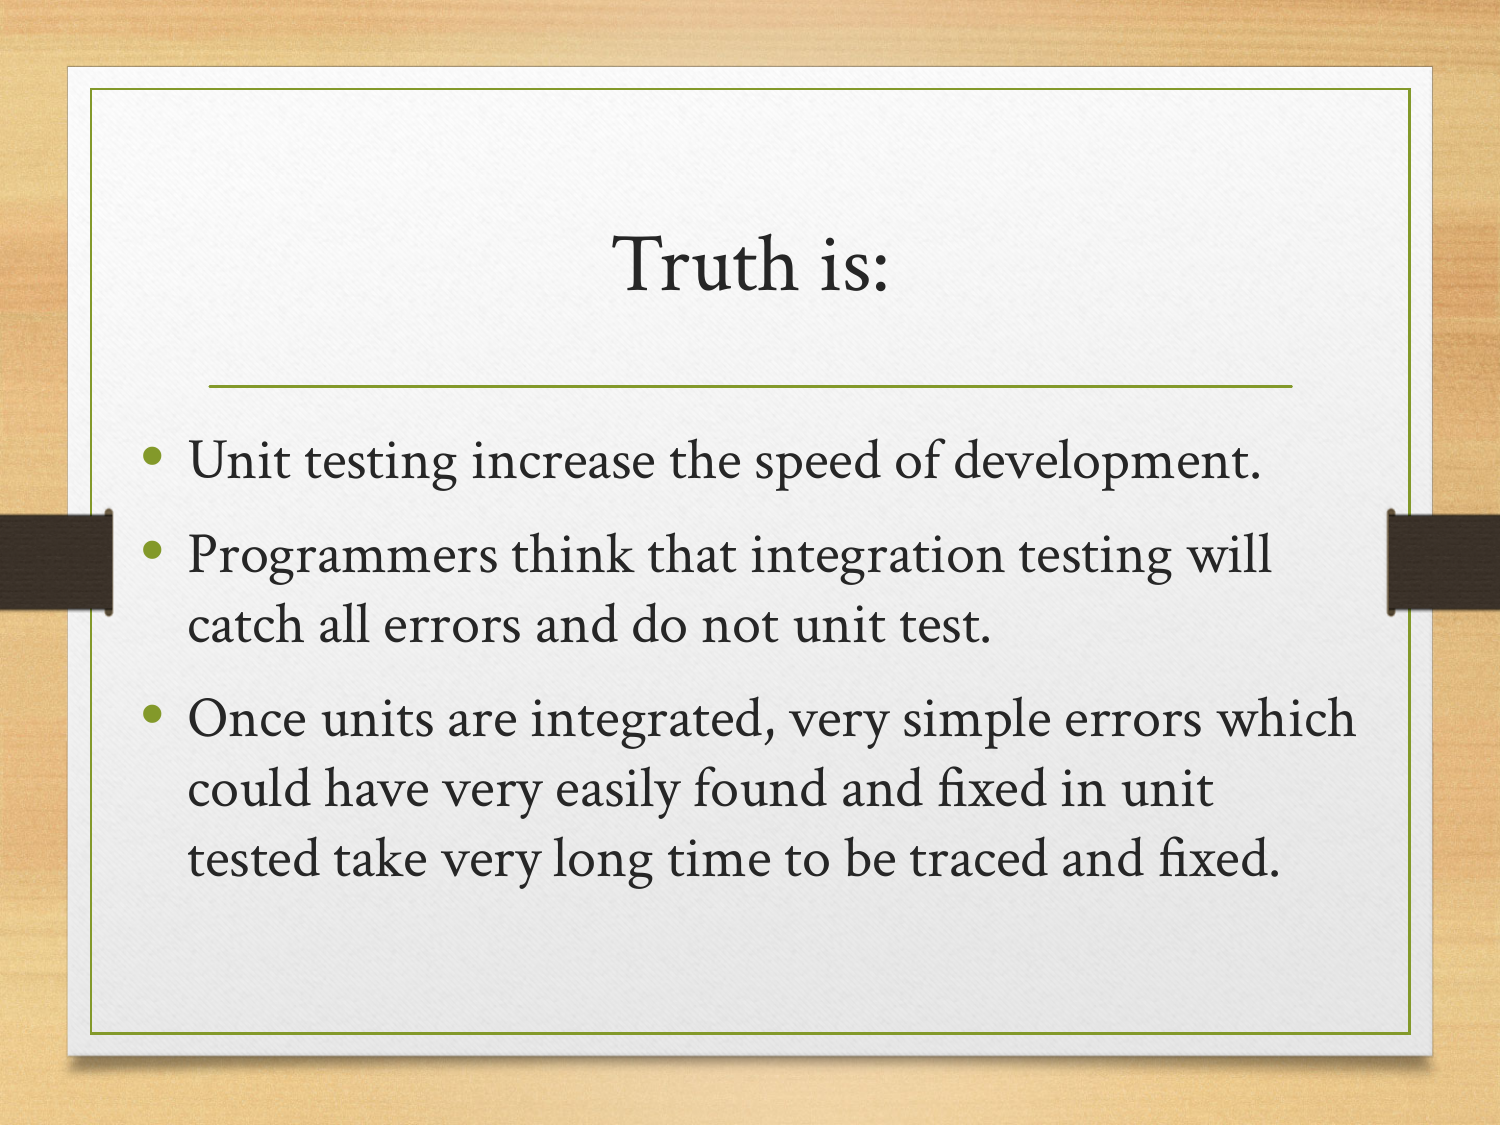

# Truth is:
Unit testing increase the speed of development.
Programmers think that integration testing will catch all errors and do not unit test.
Once units are integrated, very simple errors which could have very easily found and fixed in unit tested take very long time to be traced and fixed.